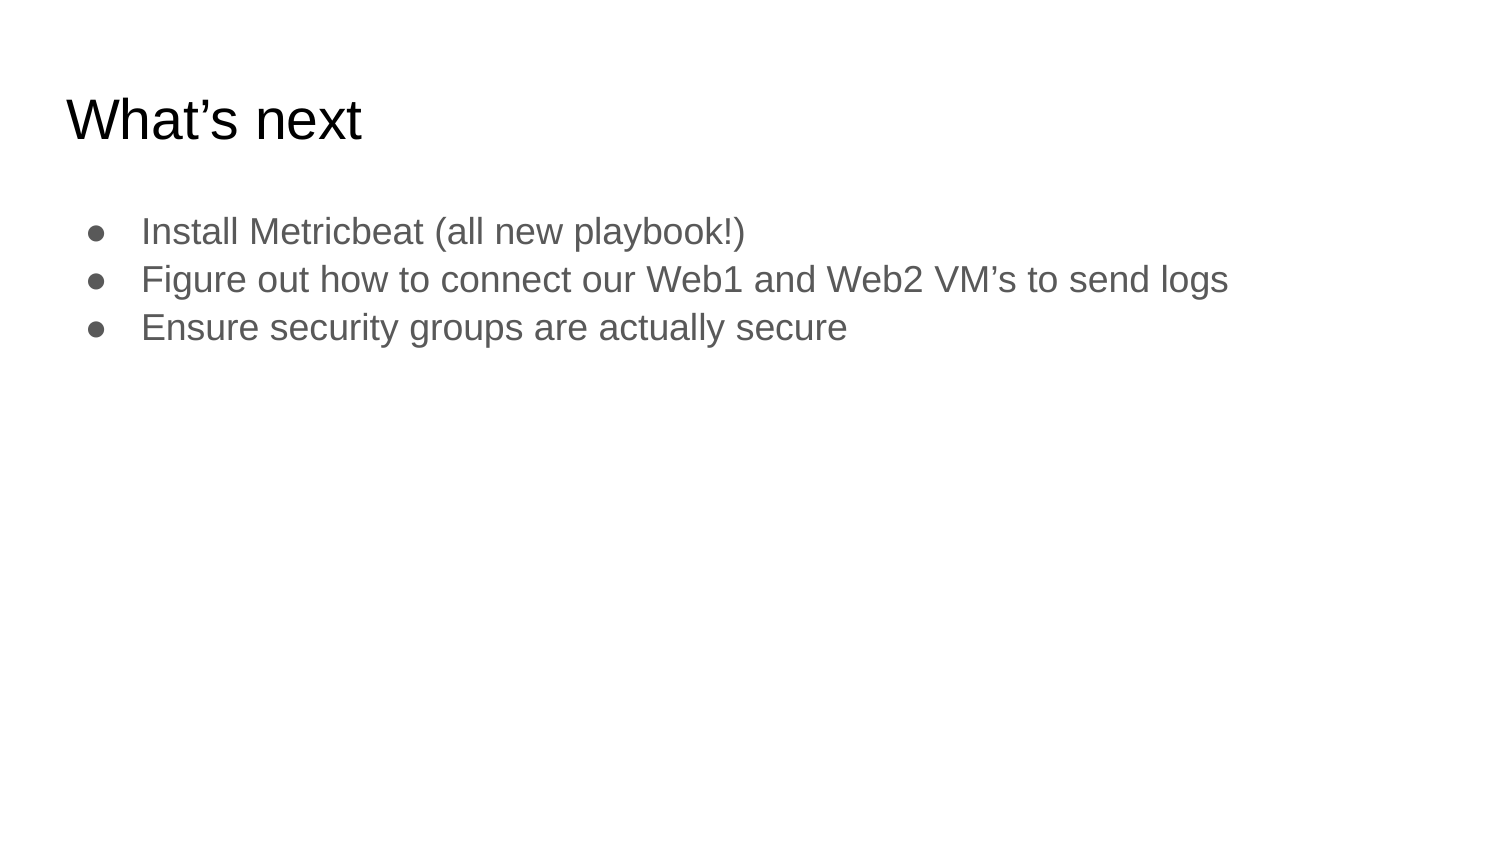

# What’s next
Install Metricbeat (all new playbook!)
Figure out how to connect our Web1 and Web2 VM’s to send logs
Ensure security groups are actually secure